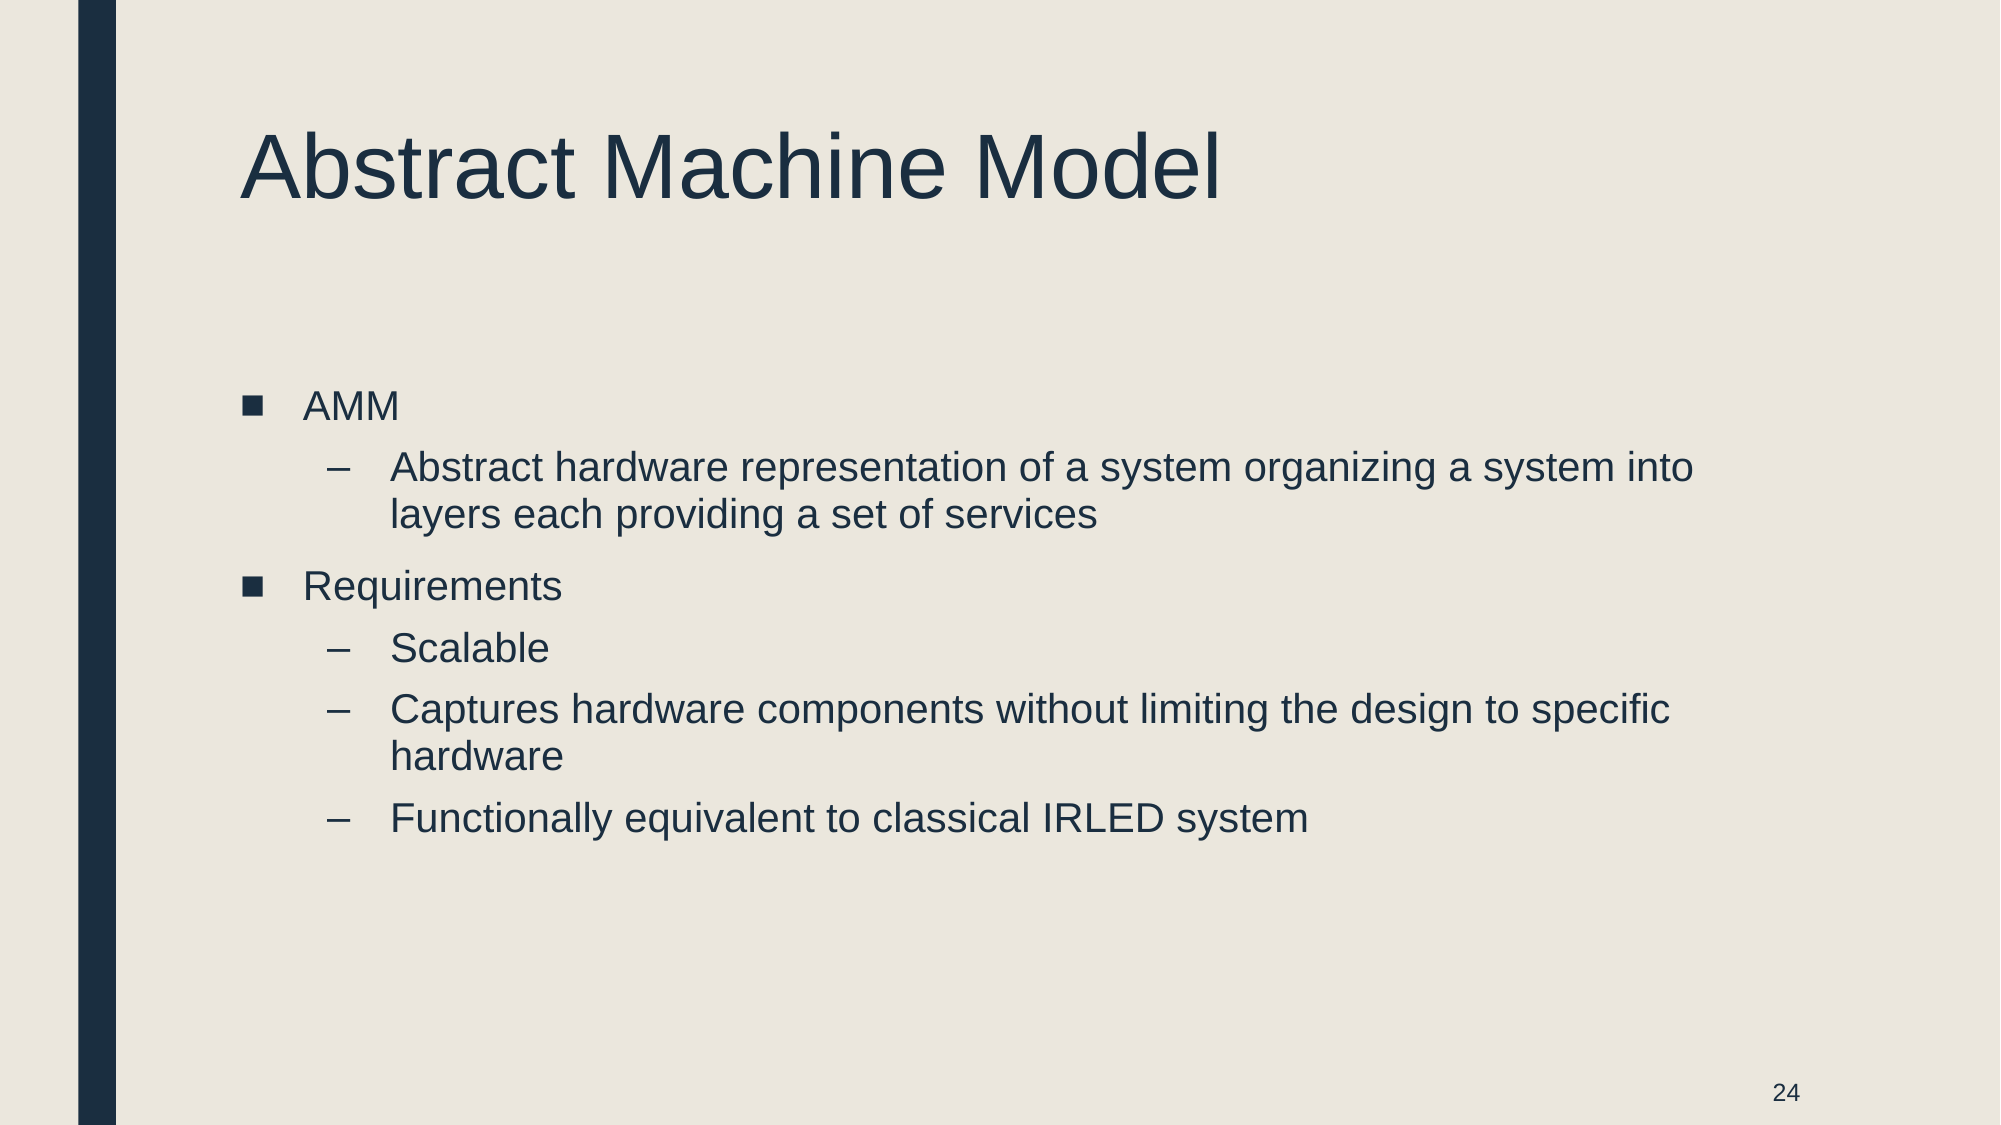

# Abstract Machine Model
AMM
Abstract hardware representation of a system organizing a system into layers each providing a set of services
Requirements
Scalable
Captures hardware components without limiting the design to specific hardware
Functionally equivalent to classical IRLED system
24